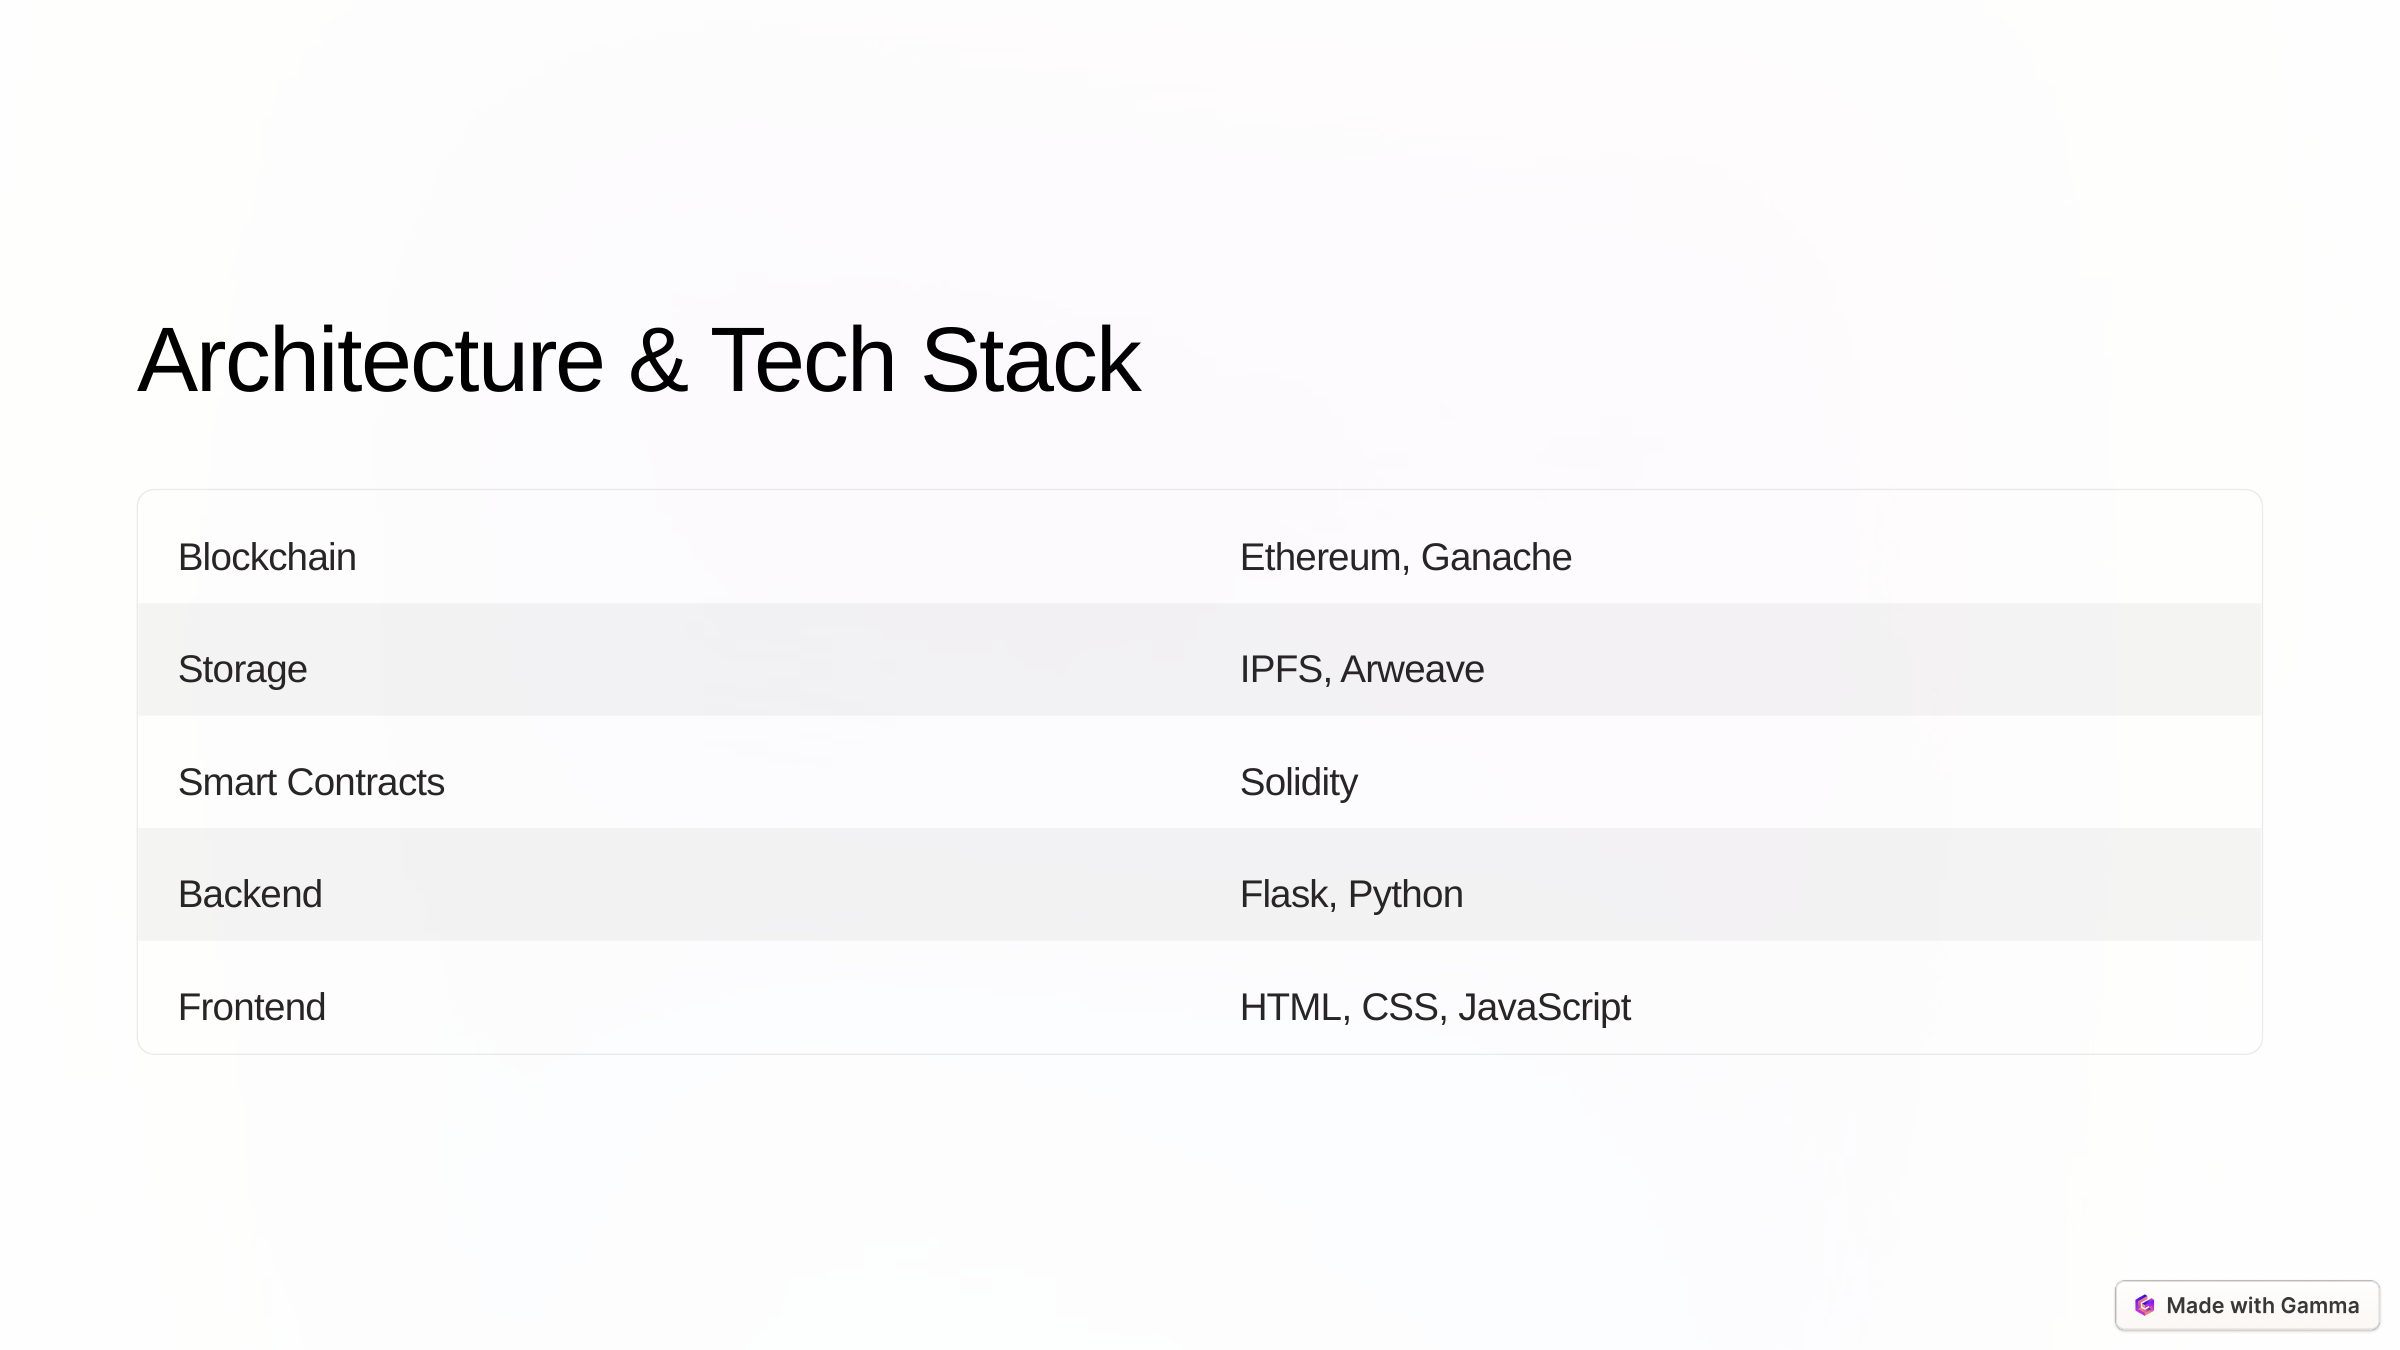

Architecture & Tech Stack

Blockchain
Ethereum, Ganache

Storage
IPFS, Arweave

Smart Contracts
Solidity

Backend
Flask, Python

Frontend
HTML, CSS, JavaScript